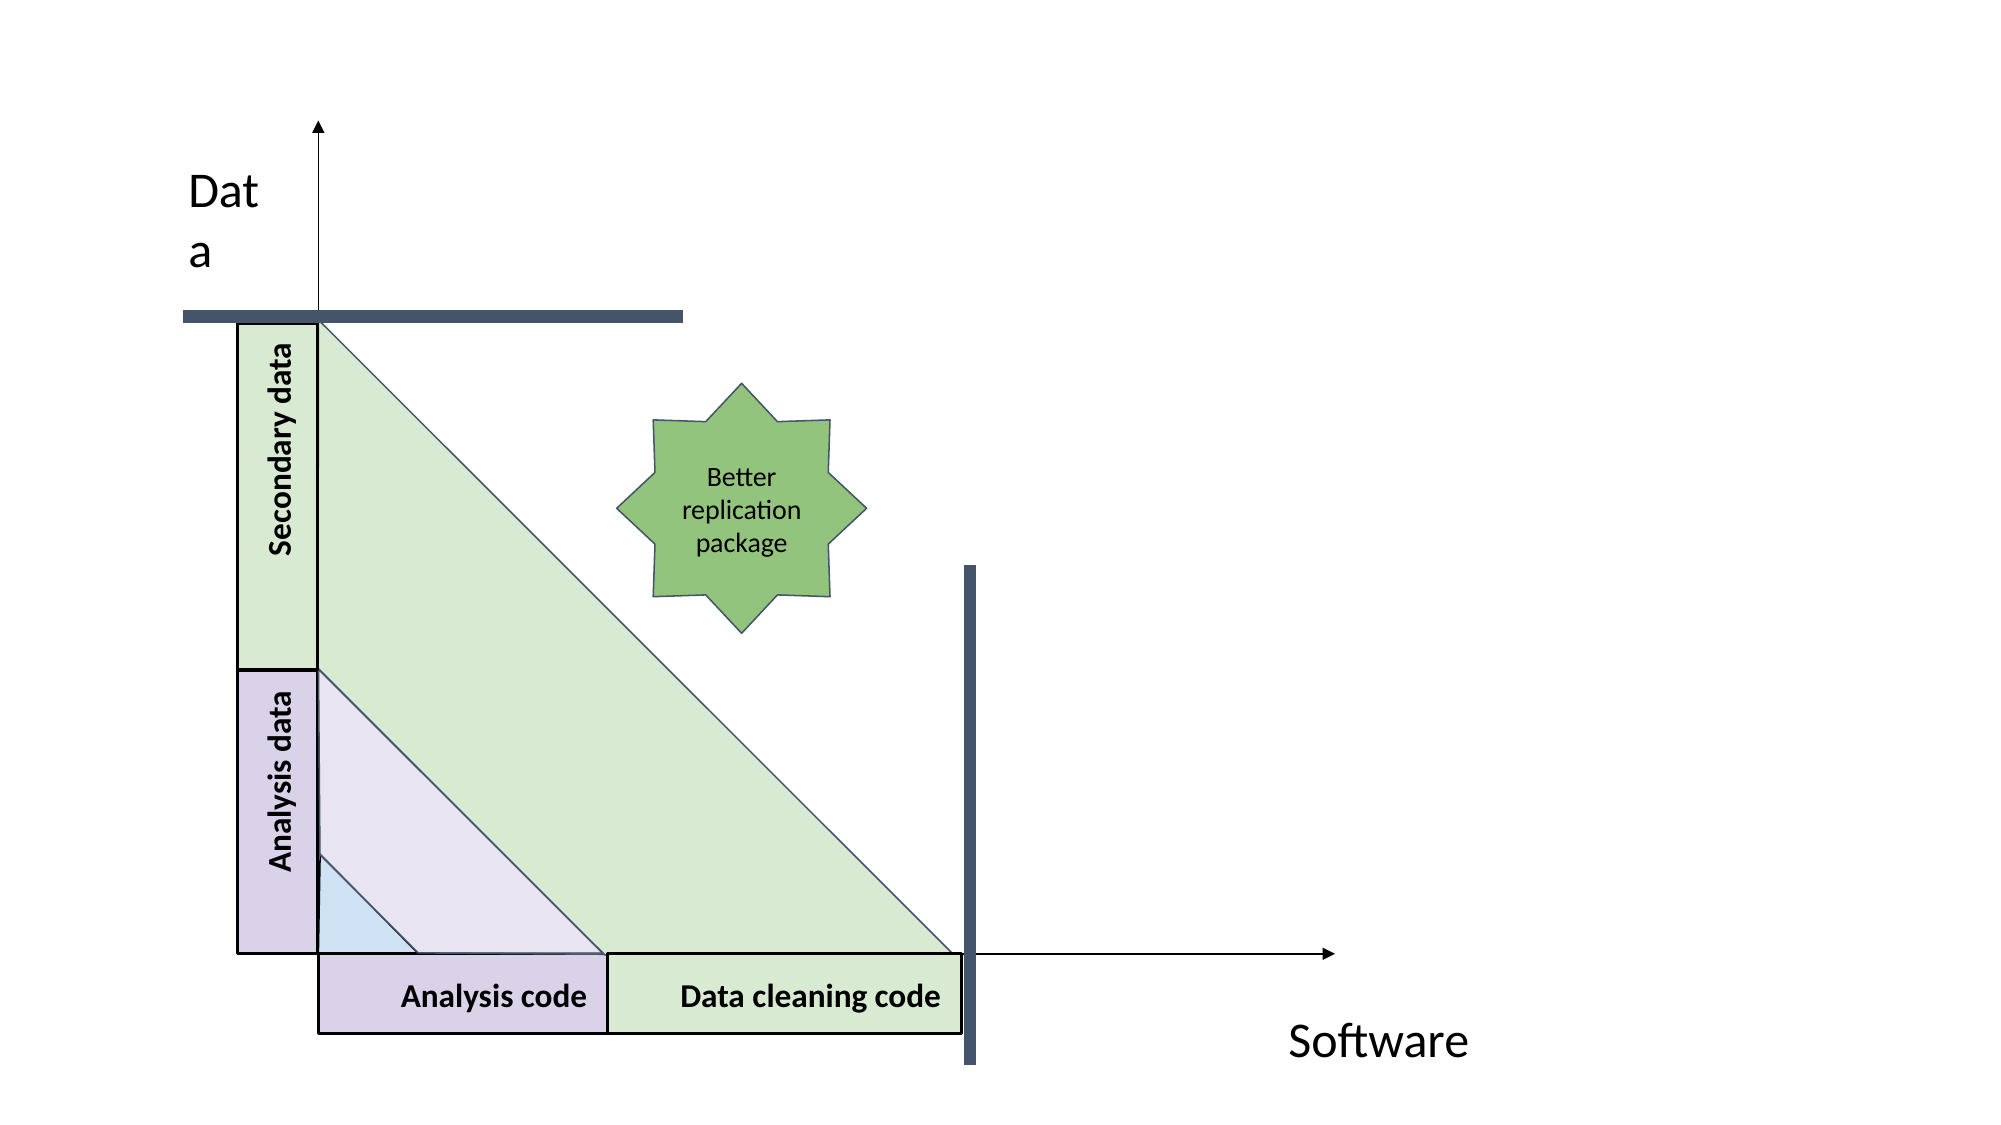

Data
Better replication package
Secondary data

Analysis data

Analysis code
Data cleaning code
Software